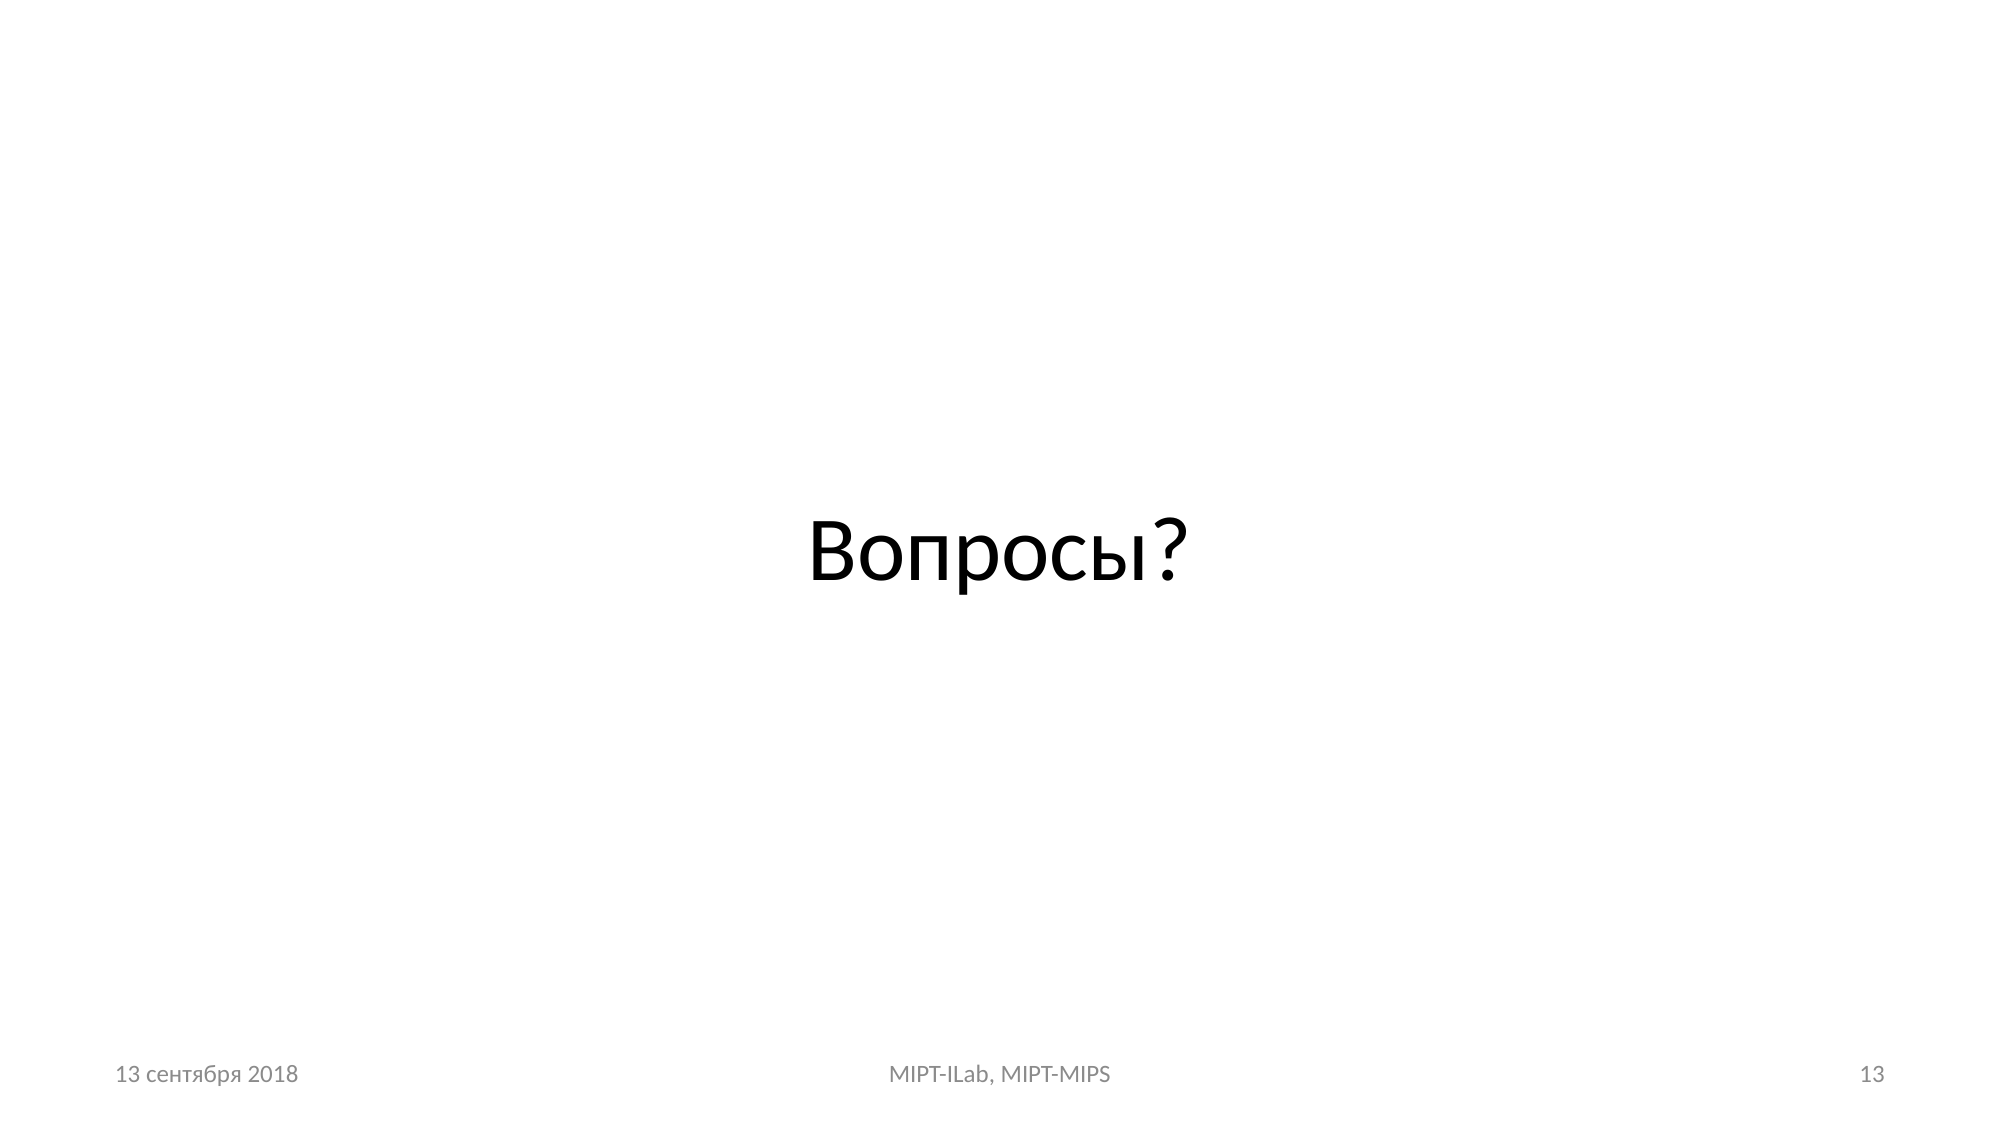

# Вопросы?
13 сентября 2018
MIPT-ILab, MIPT-MIPS
13